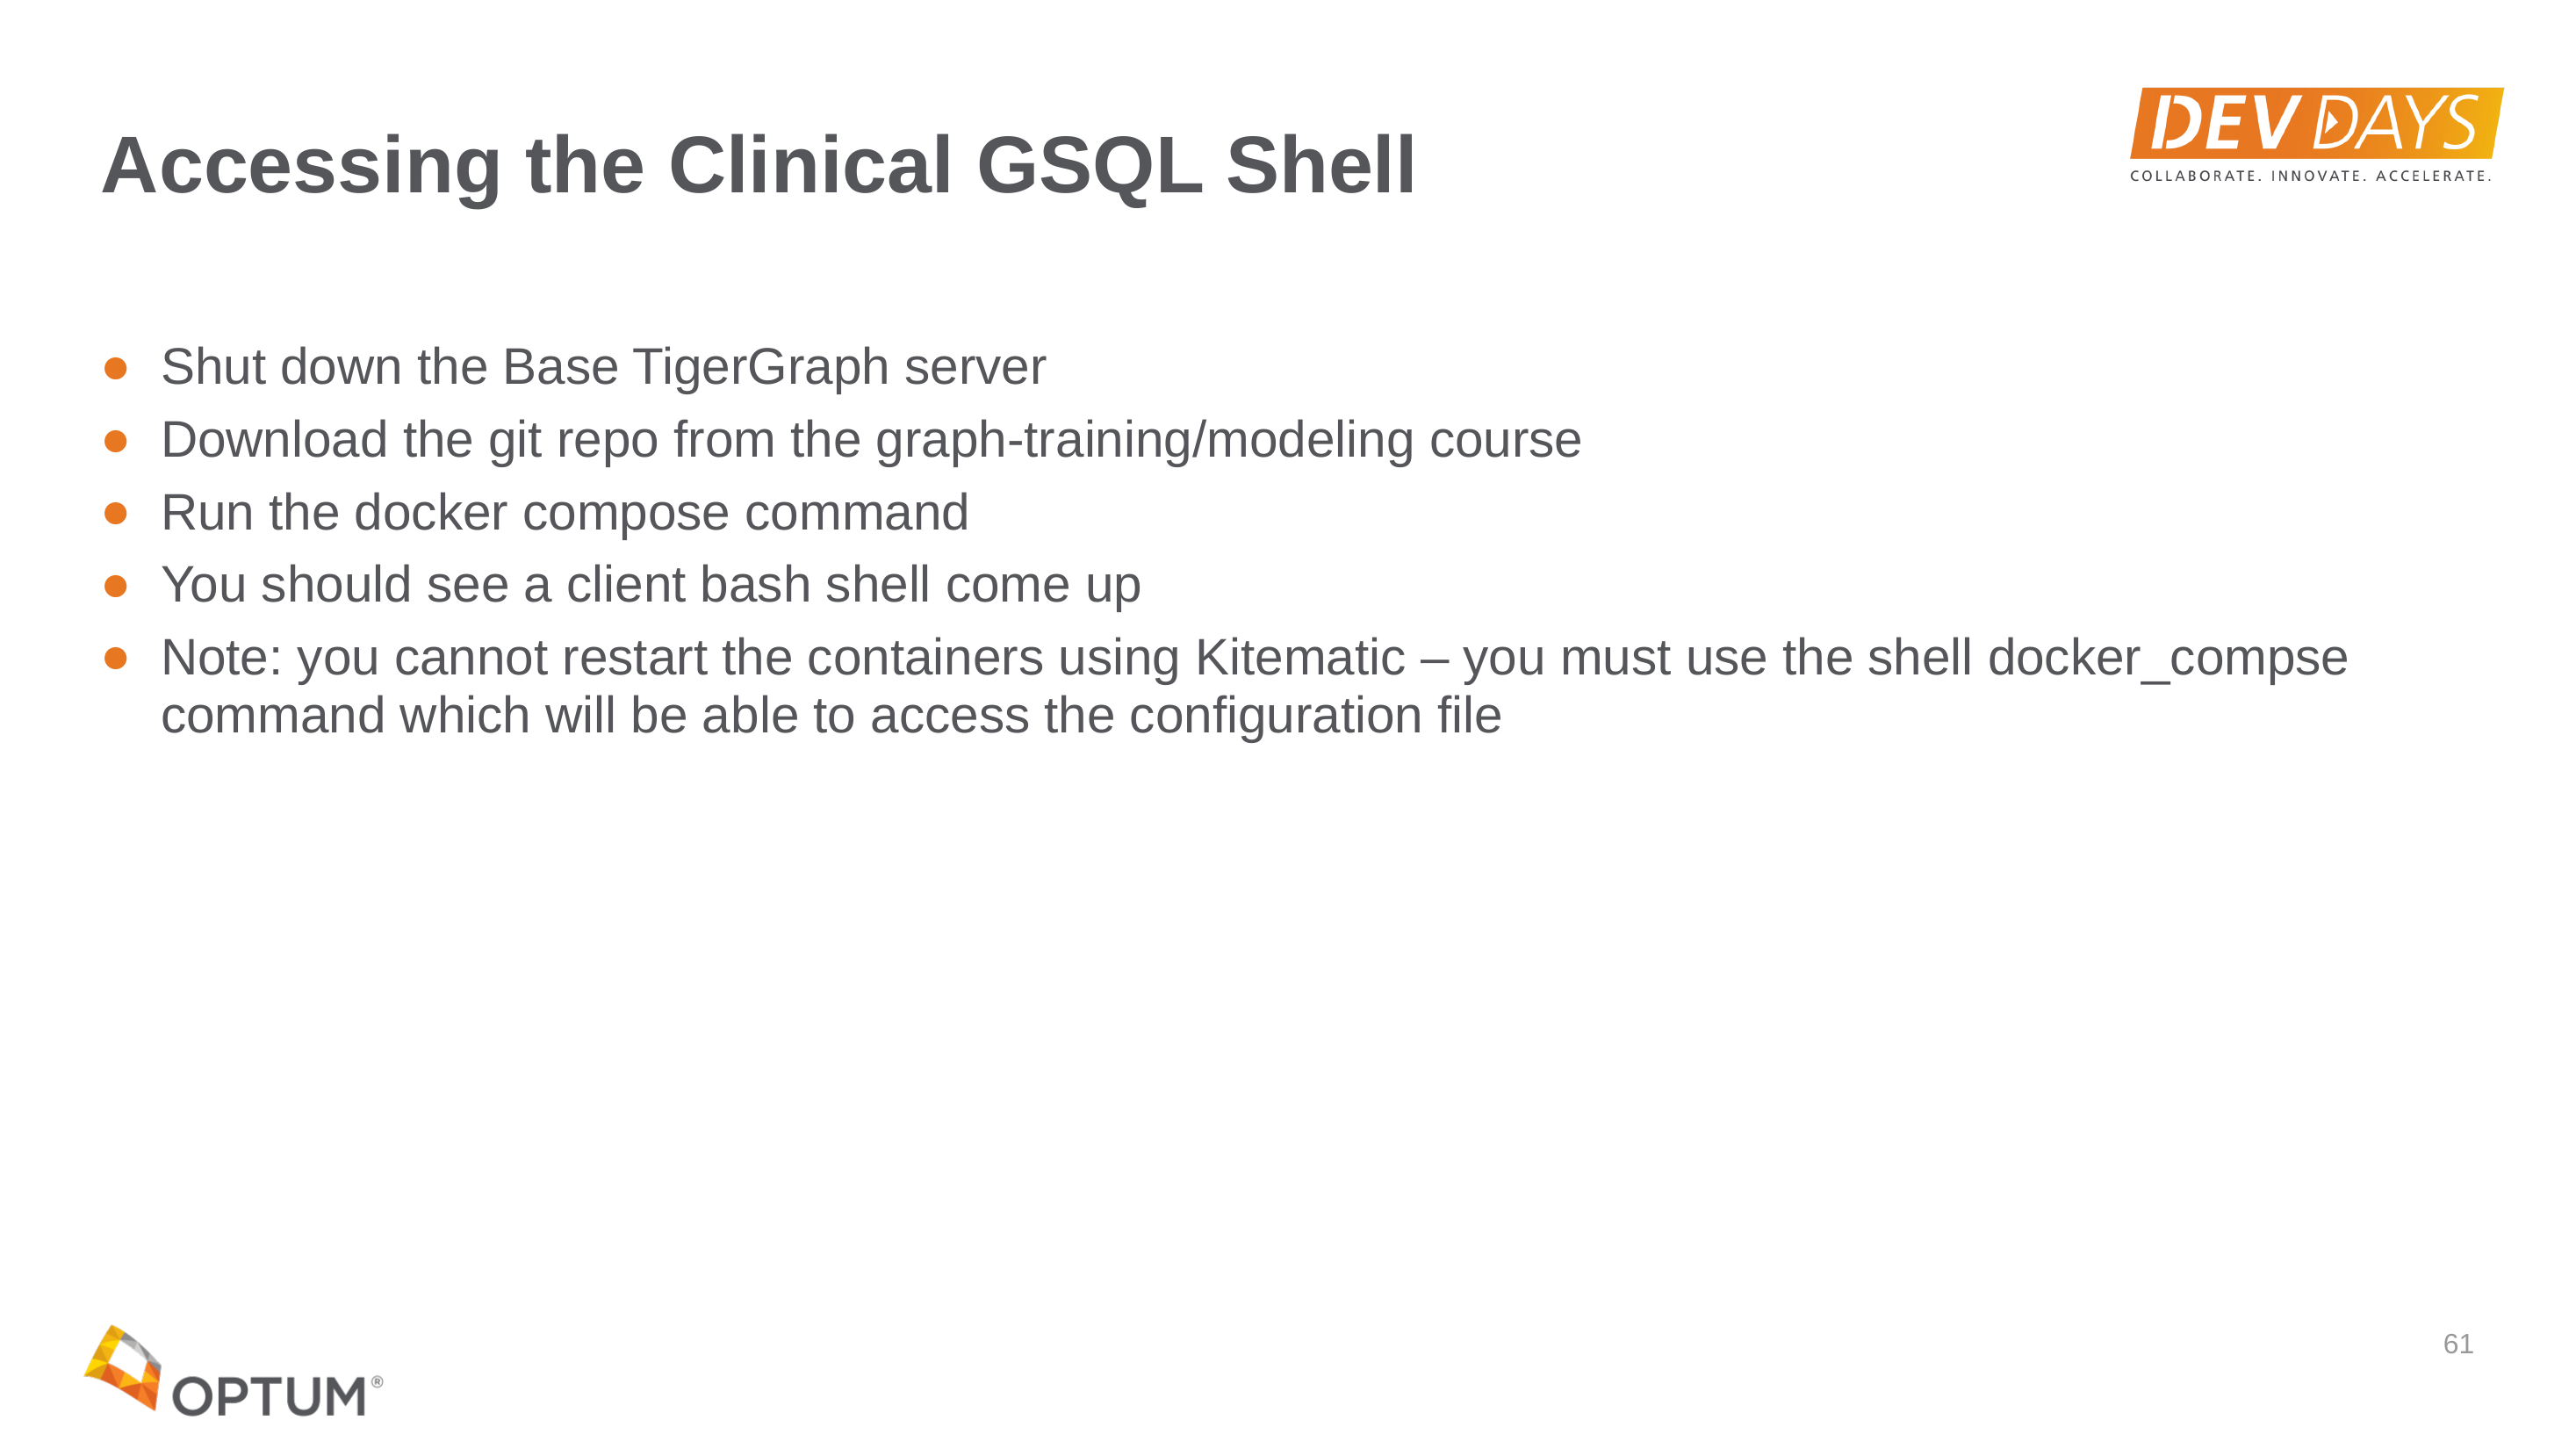

# Accessing the Clinical GSQL Shell
Shut down the Base TigerGraph server
Download the git repo from the graph-training/modeling course
Run the docker compose command
You should see a client bash shell come up
Note: you cannot restart the containers using Kitematic – you must use the shell docker_compse command which will be able to access the configuration file
61